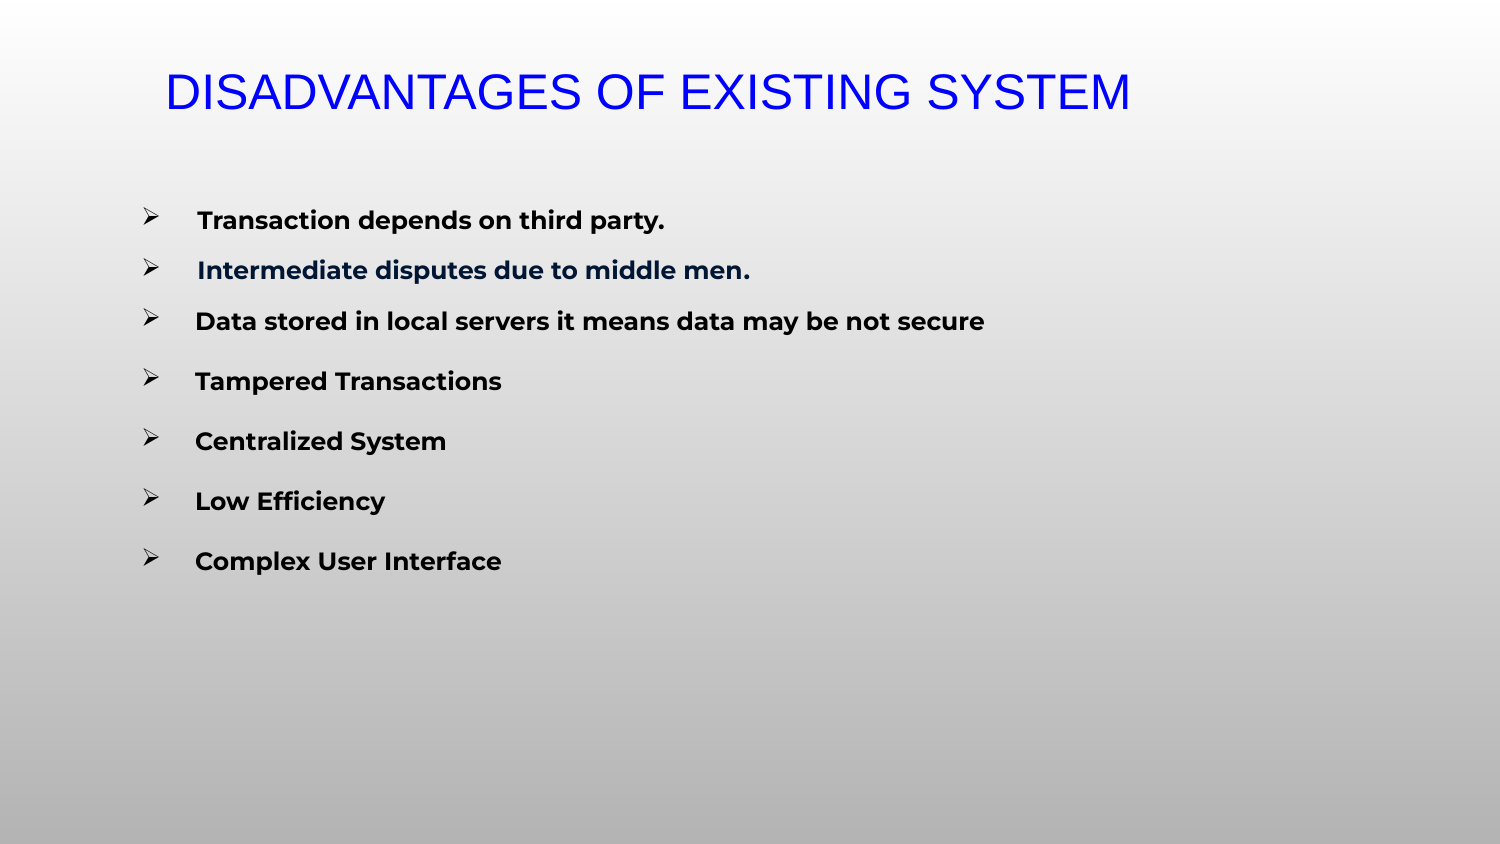

# DISADVANTAGES OF EXISTING SYSTEM

Transaction depends on third party.
Intermediate disputes due to middle men.
 Data stored in local servers it means data may be not secure

 Tampered Transactions

 Centralized System

 Low Efficiency

 Complex User Interface